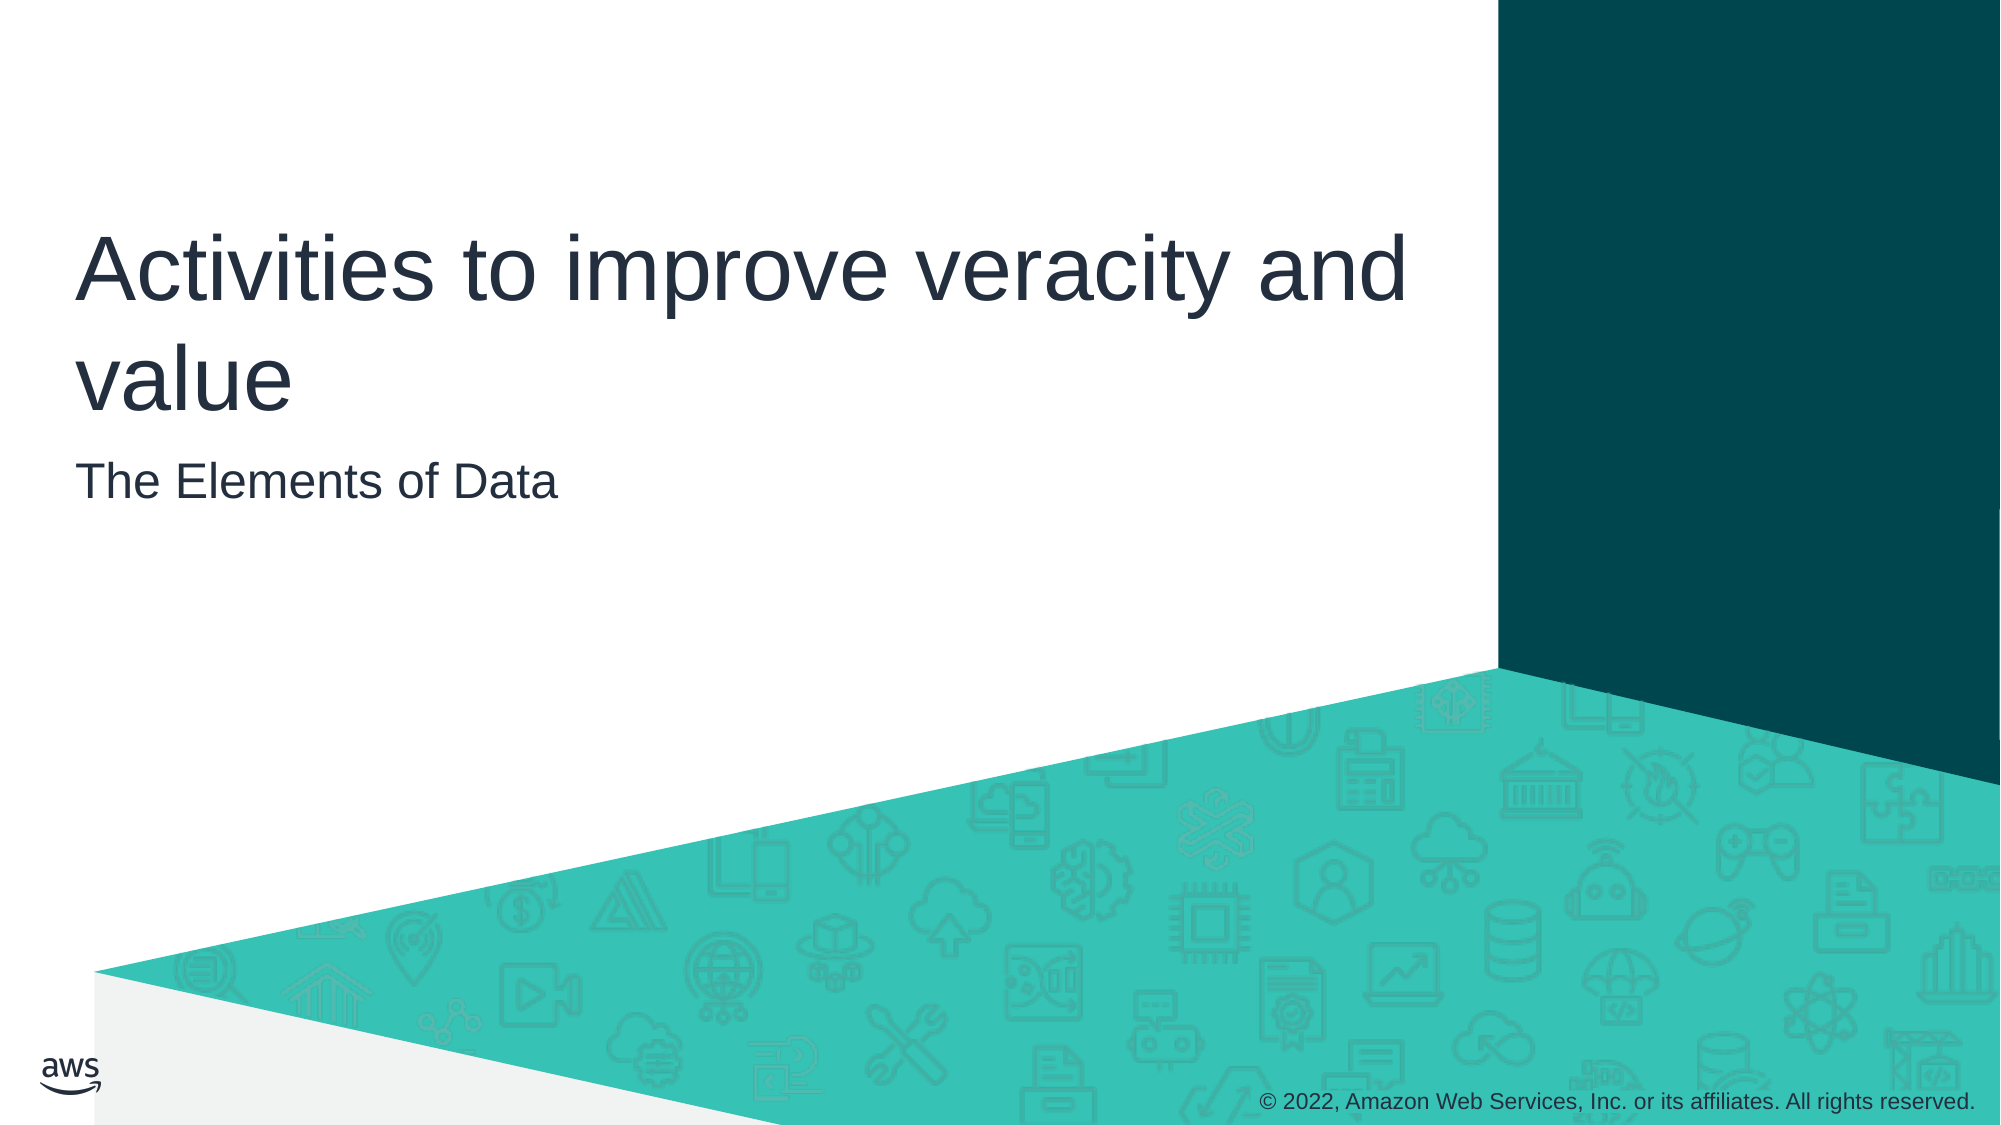

# Activities to improve veracity and value
The Elements of Data